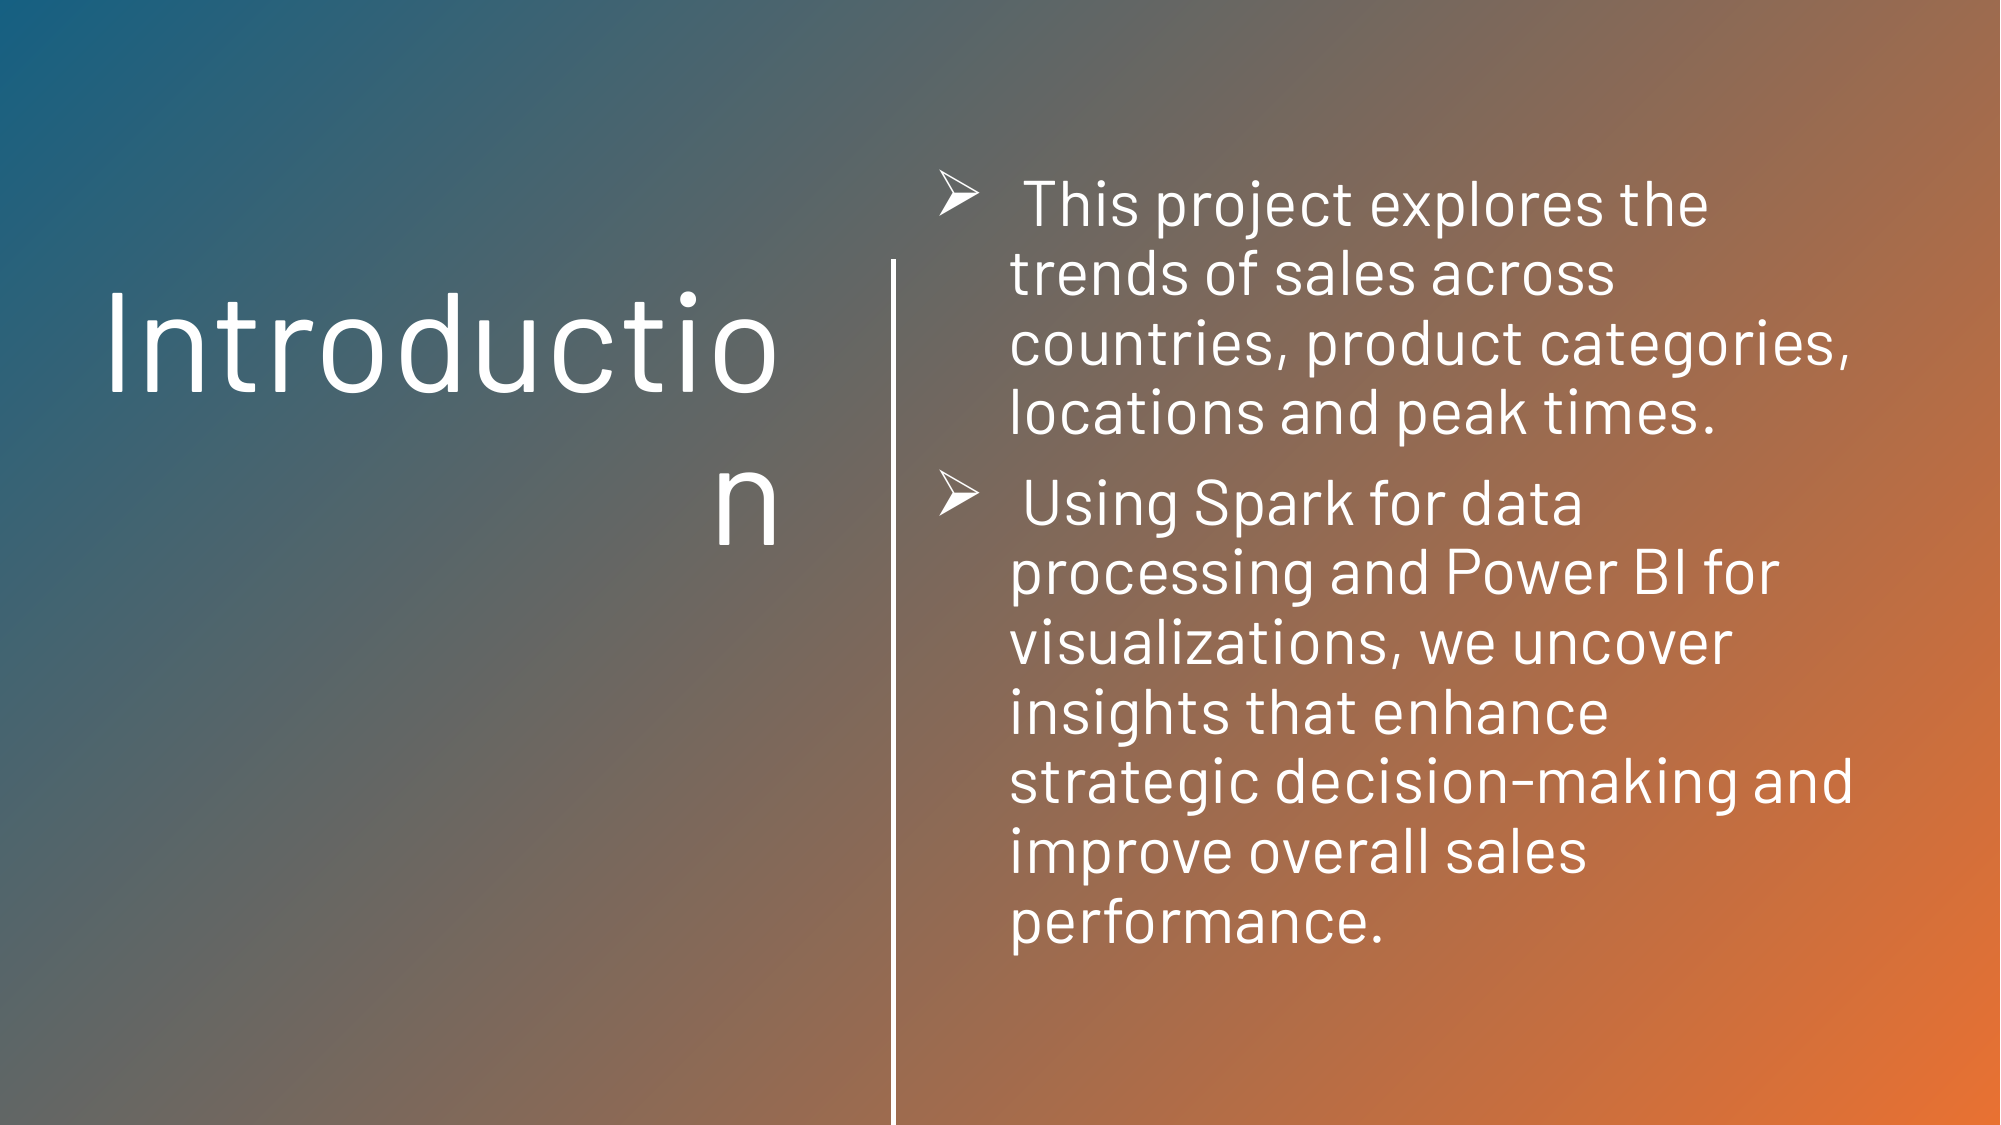

This project explores the trends of sales across countries, product categories, locations and peak times.
 Using Spark for data processing and Power BI for visualizations, we uncover insights that enhance strategic decision-making and improve overall sales performance.
# Introduction